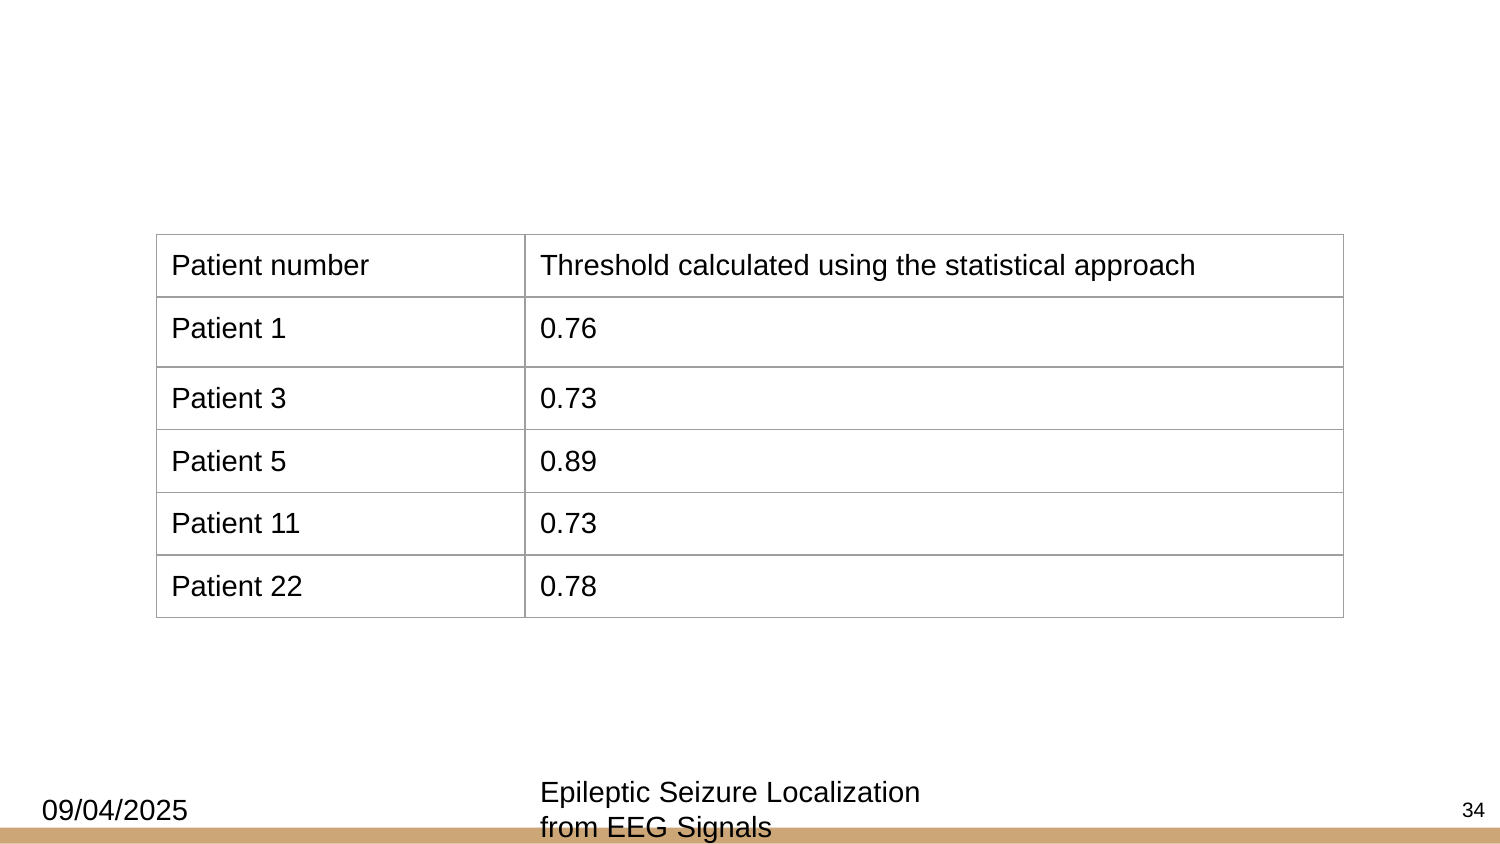

| Patient number | Threshold calculated using the statistical approach |
| --- | --- |
| Patient 1 | 0.76 |
| Patient 3 | 0.73 |
| Patient 5 | 0.89 |
| Patient 11 | 0.73 |
| Patient 22 | 0.78 |
34
09/04/2025
Epileptic Seizure Localization from EEG Signals